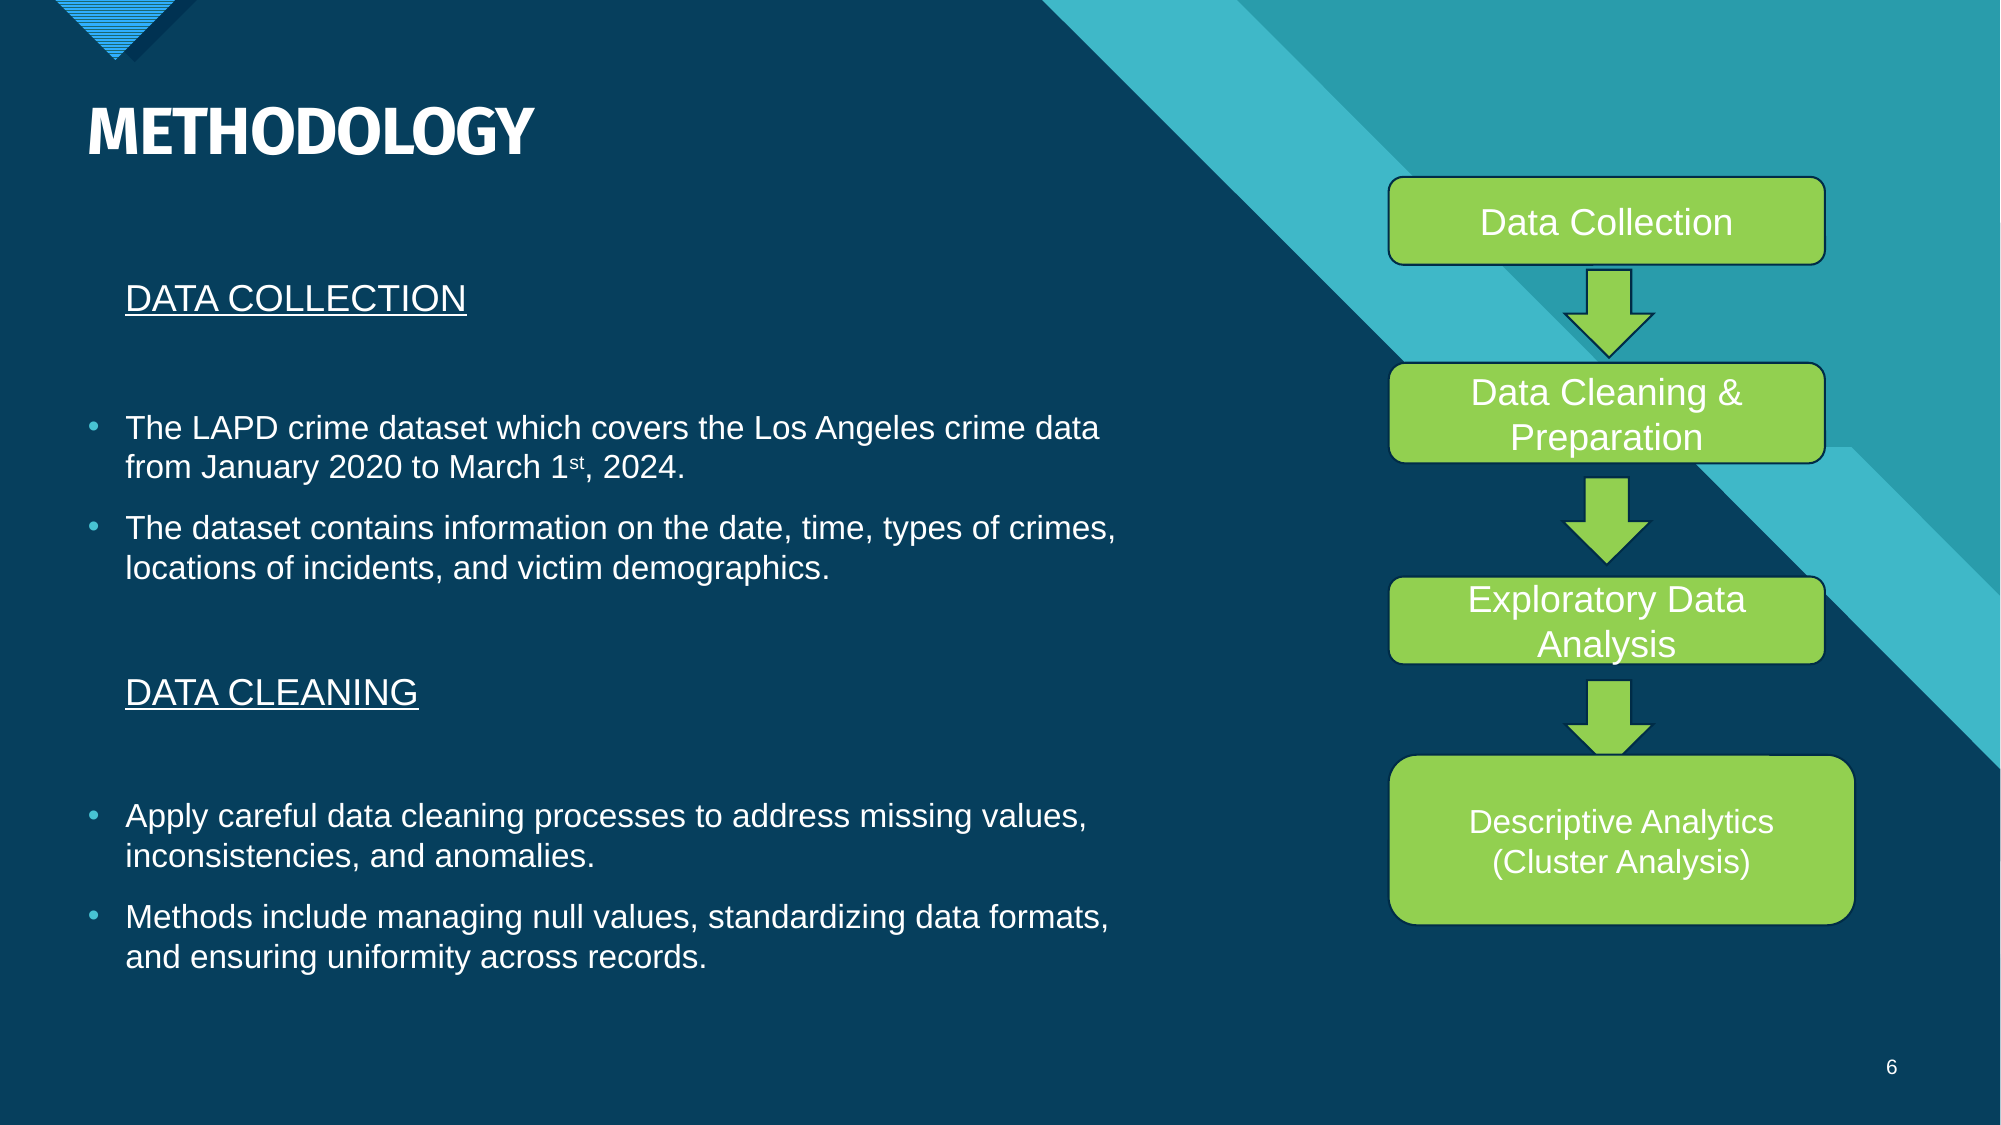

# METHODOLOGY
Data Collection
    DATA COLLECTION

The LAPD crime dataset which covers the Los Angeles crime data from January 2020 to March 1st, 2024.
The dataset contains information on the date, time, types of crimes, locations of incidents, and victim demographics.

    DATA CLEANING

Apply careful data cleaning processes to address missing values, inconsistencies, and anomalies.
Methods include managing null values, standardizing data formats, and ensuring uniformity across records.

Data Cleaning & Preparation

Exploratory Data Analysis

Descriptive Analytics (Cluster Analysis)
6